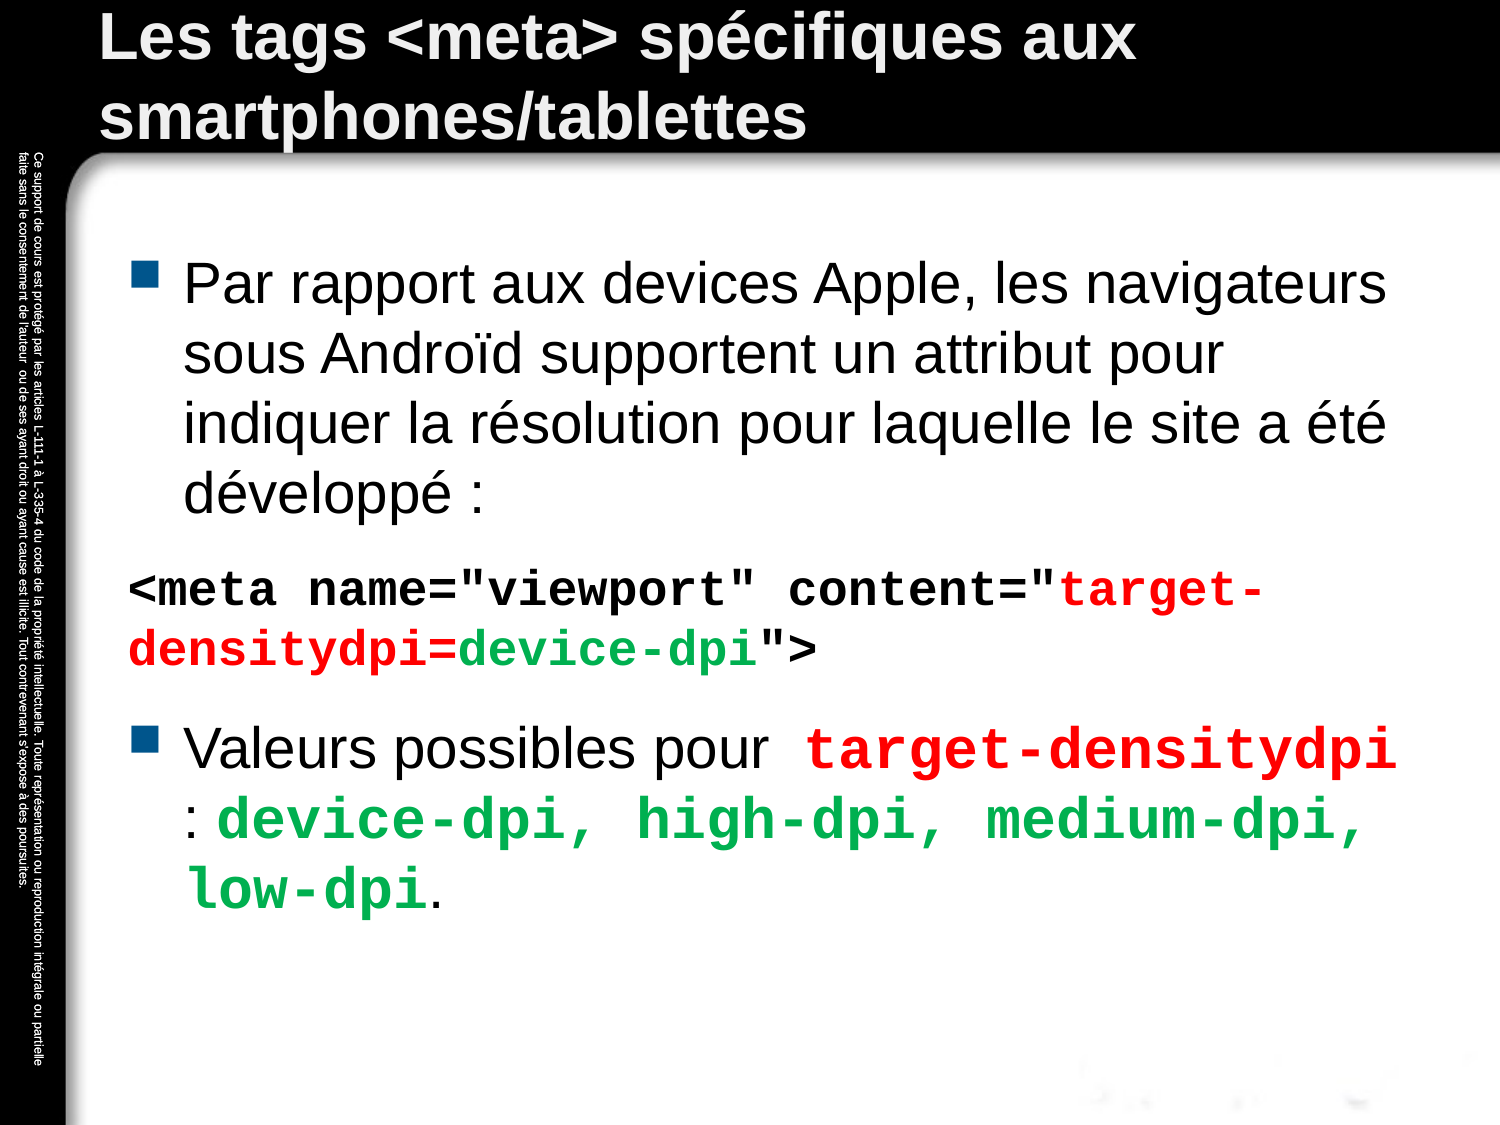

# Les tags <meta> spécifiques aux smartphones/tablettes
Par rapport aux devices Apple, les navigateurs sous Androïd supportent un attribut pour indiquer la résolution pour laquelle le site a été développé :
<meta name="viewport" content="target-densitydpi=device-dpi">
Valeurs possibles pour  target-densitydpi : device-dpi, high-dpi, medium-dpi, low-dpi.